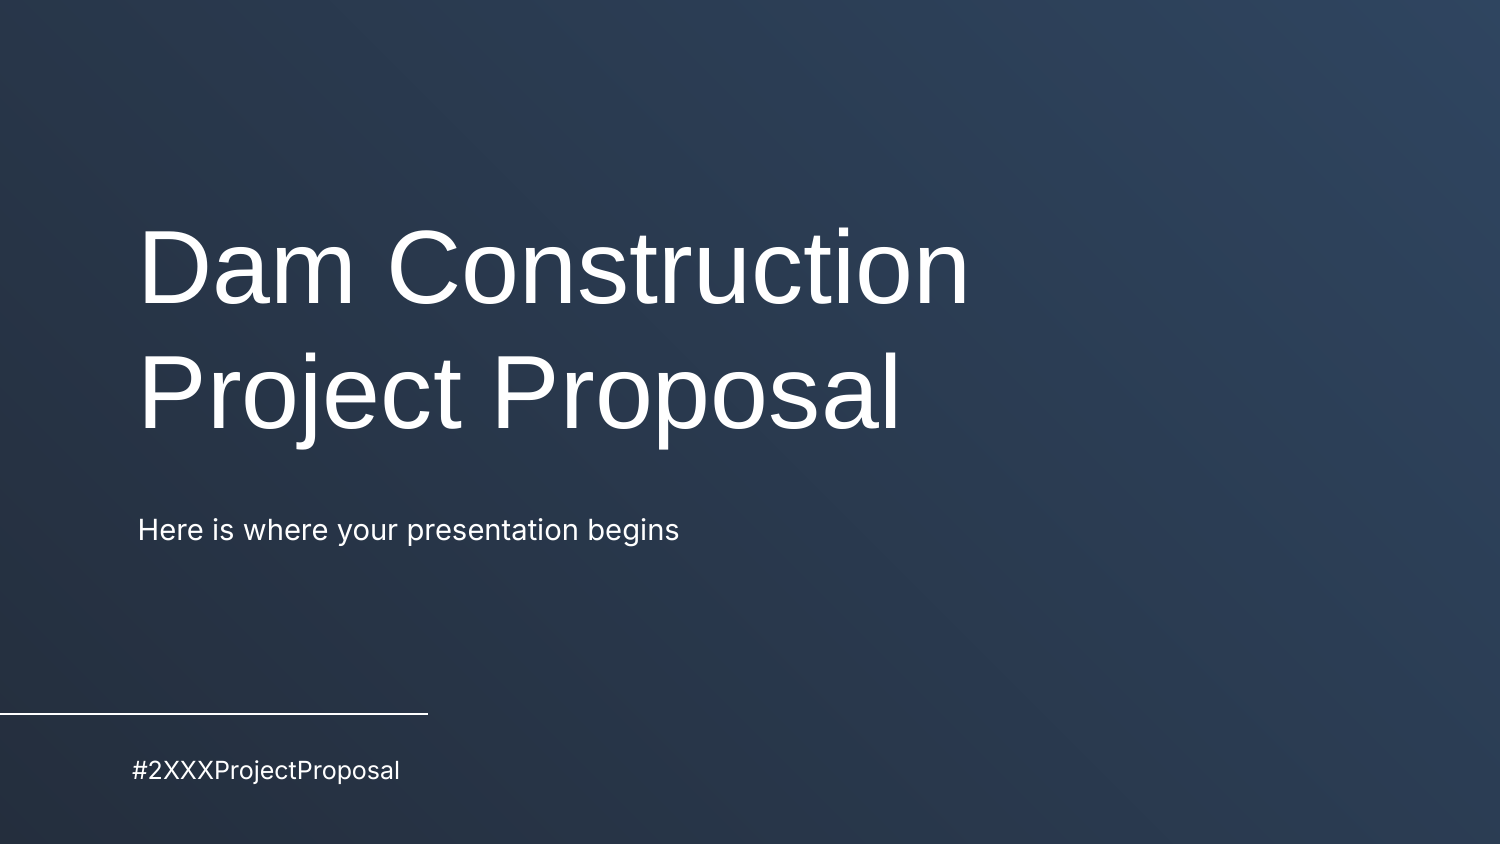

# Dam Construction Project Proposal
Here is where your presentation begins
#2XXXProjectProposal